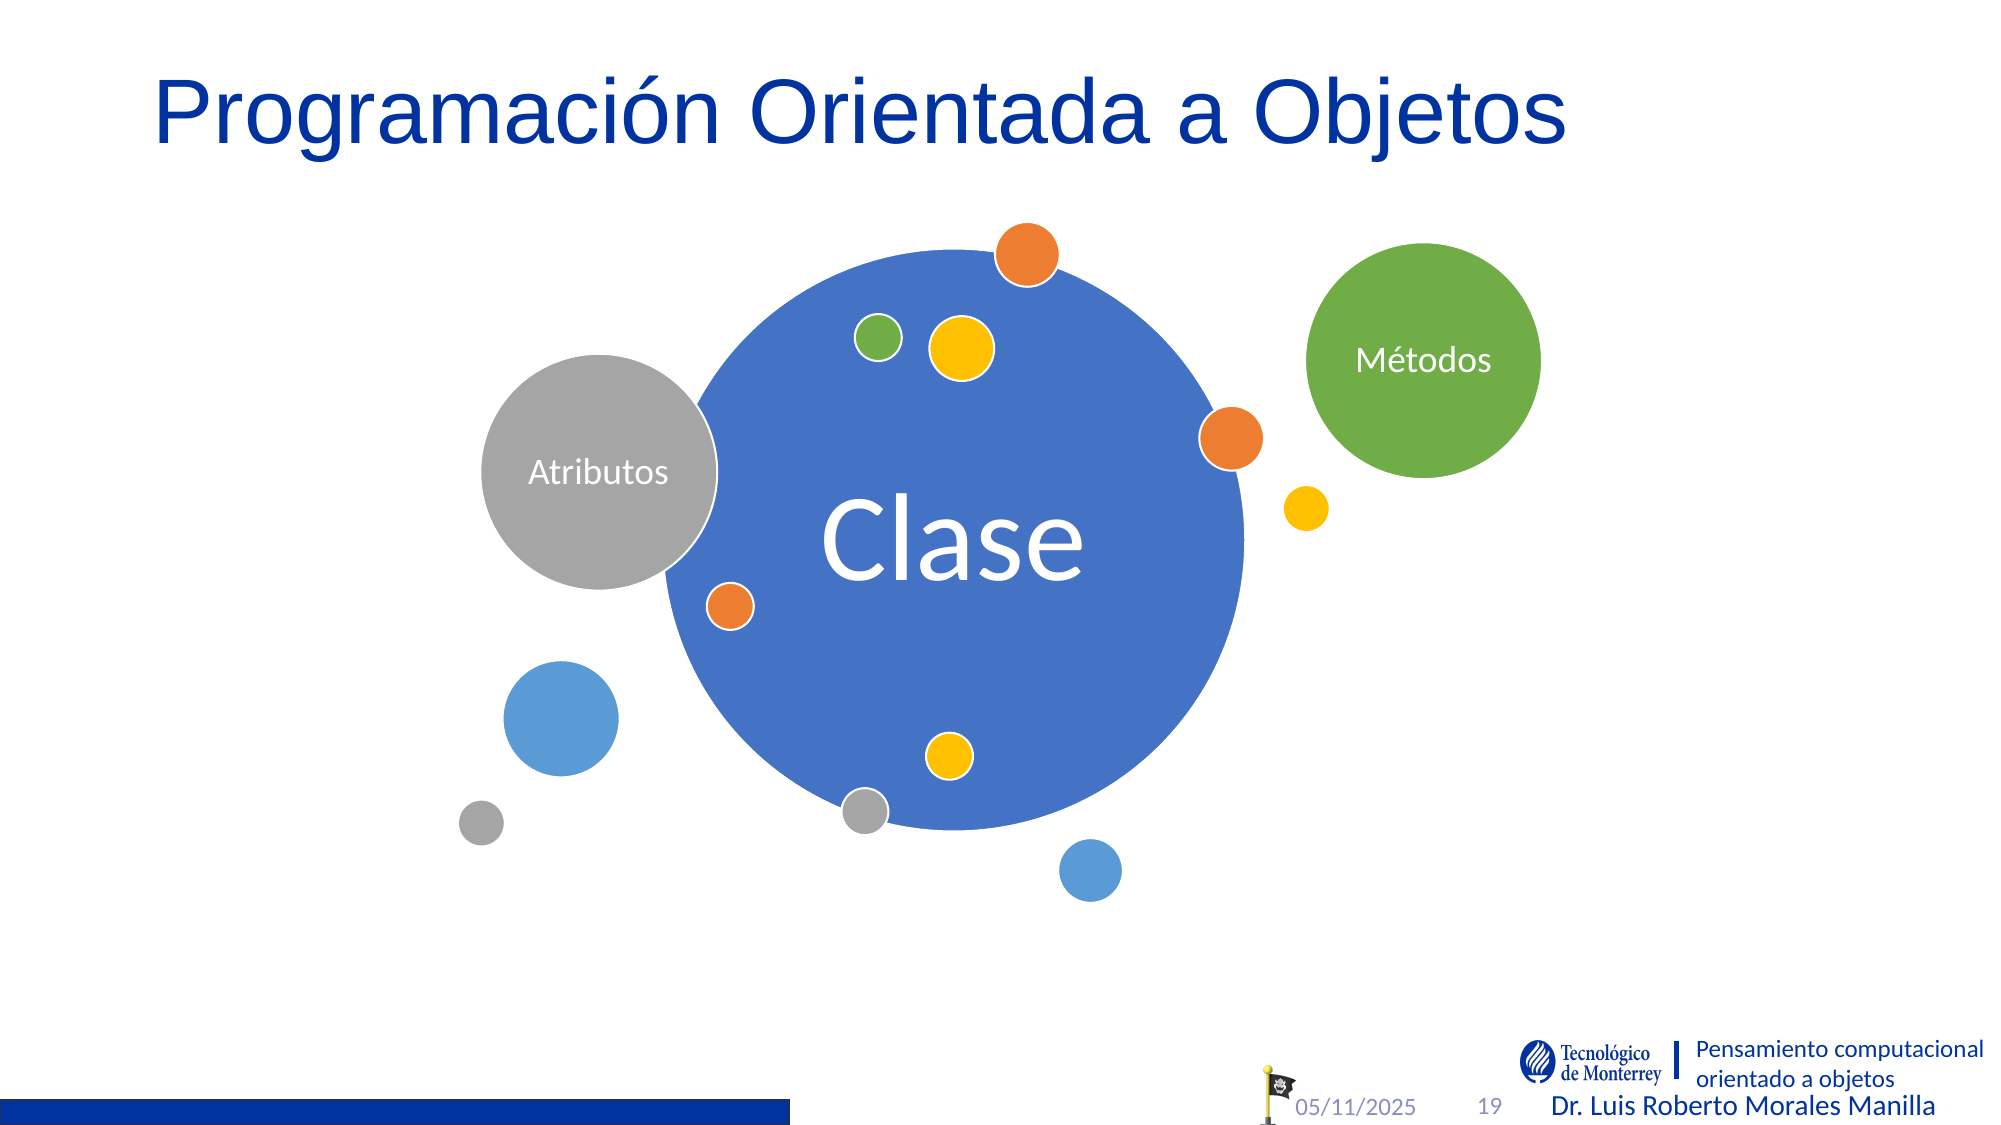

# Programación Orientada a Objetos
Clase
Atributos
Métodos
19
05/11/2025